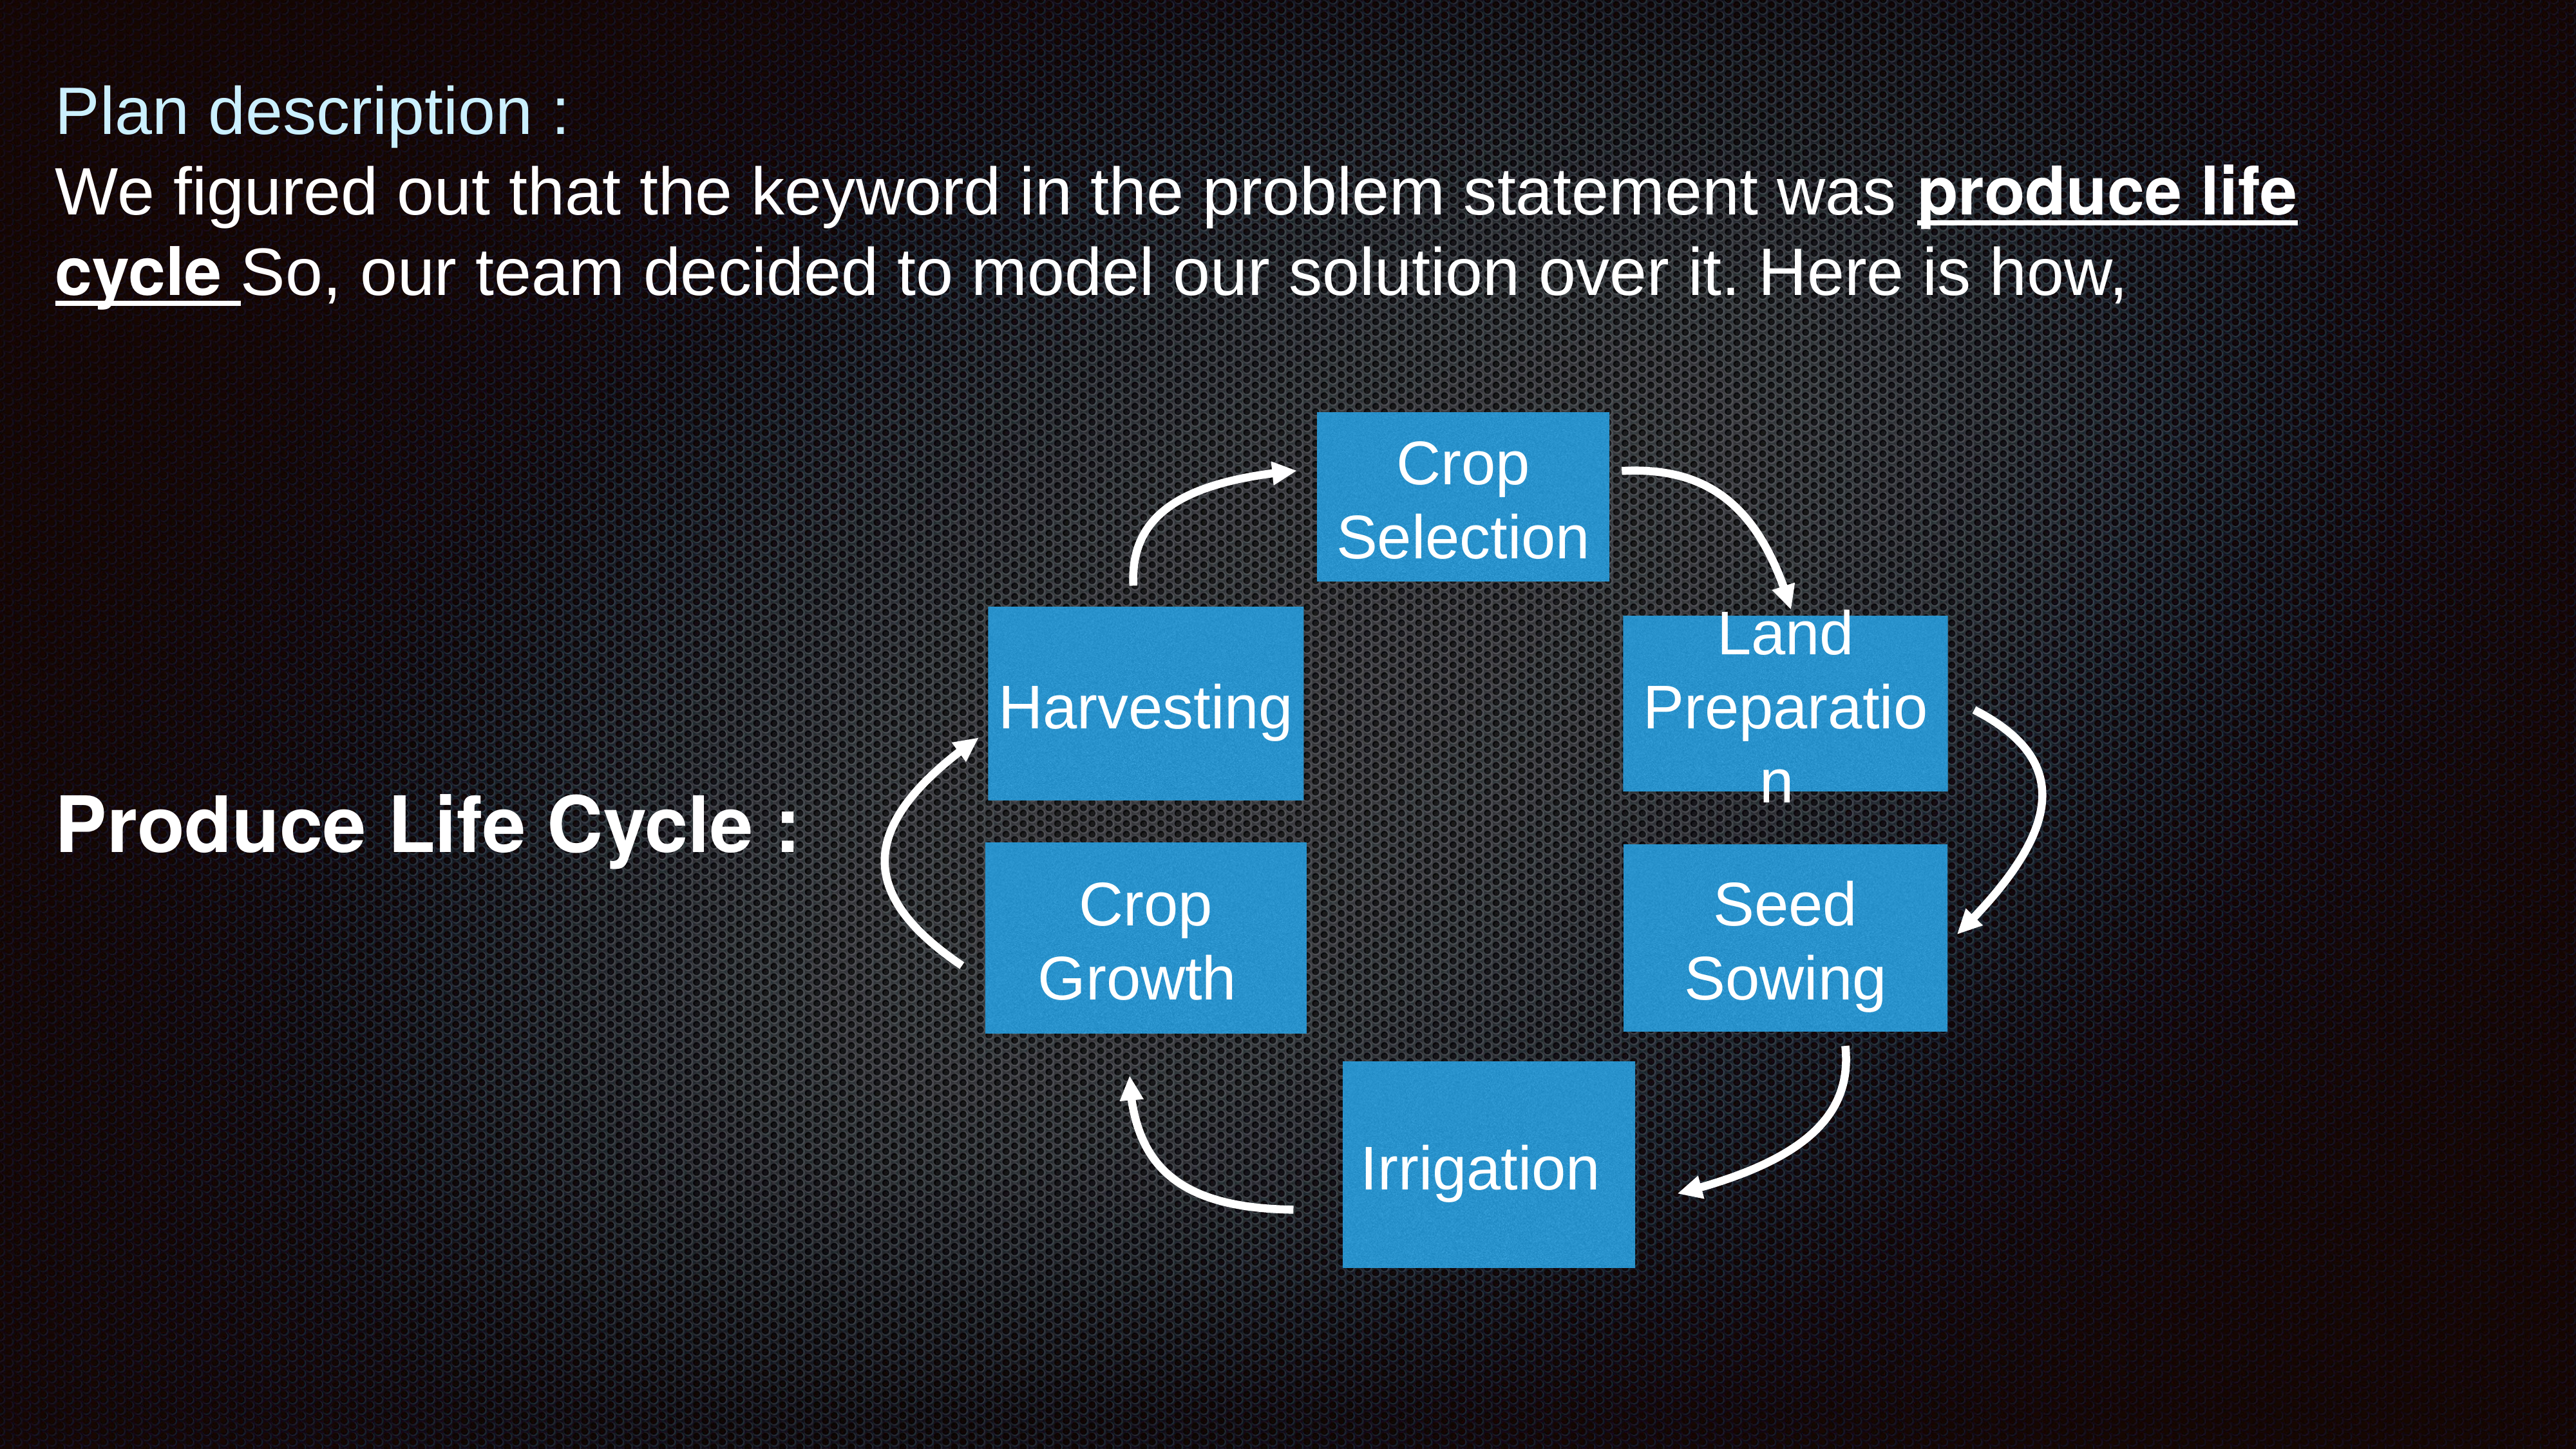

# Plan description :
We figured out that the keyword in the problem statement was produce life cycle So, our team decided to model our solution over it. Here is how,
Crop Selection

Harvesting
Land Preparation

Produce Life Cycle :
Crop Growth
Seed Sowing

Irrigation